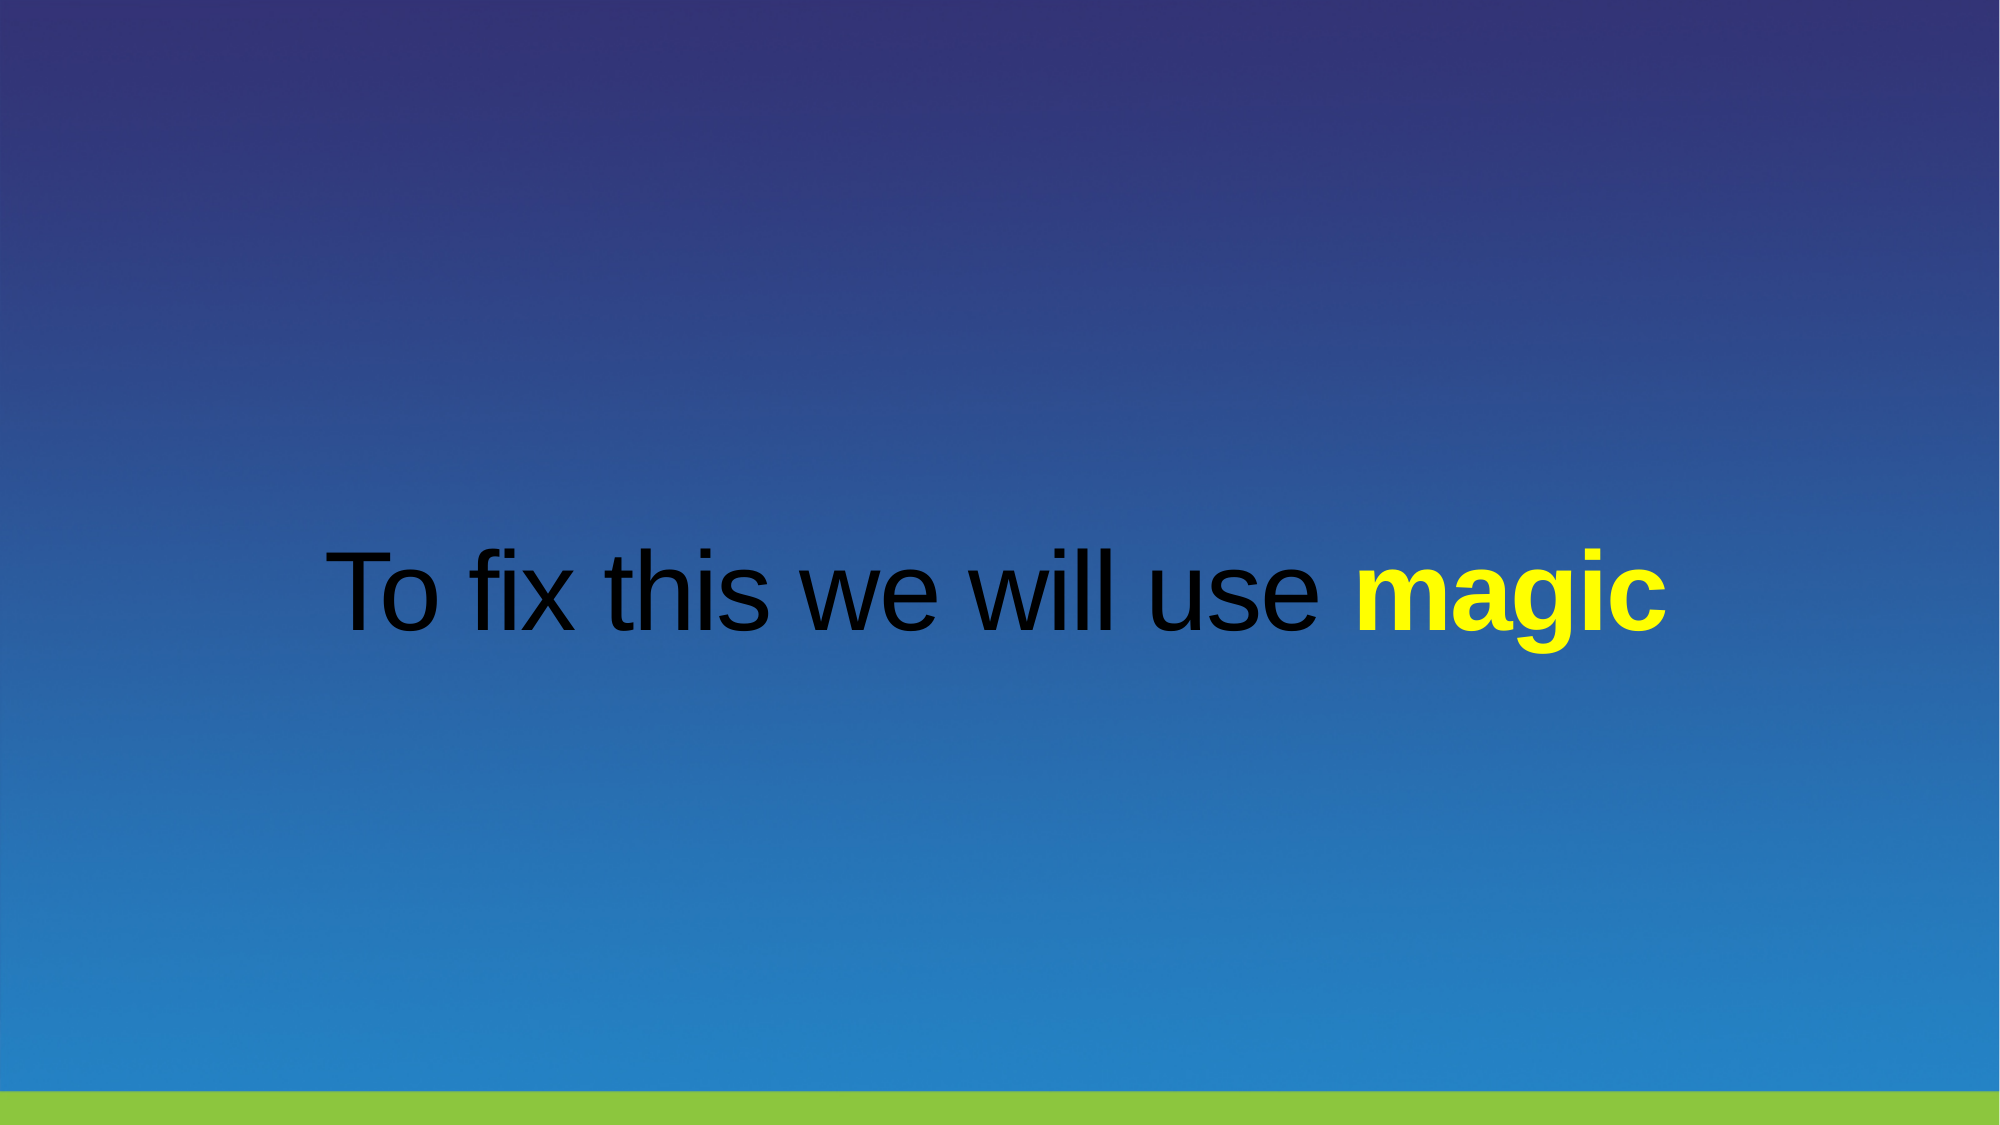

# To fix this we will use magic